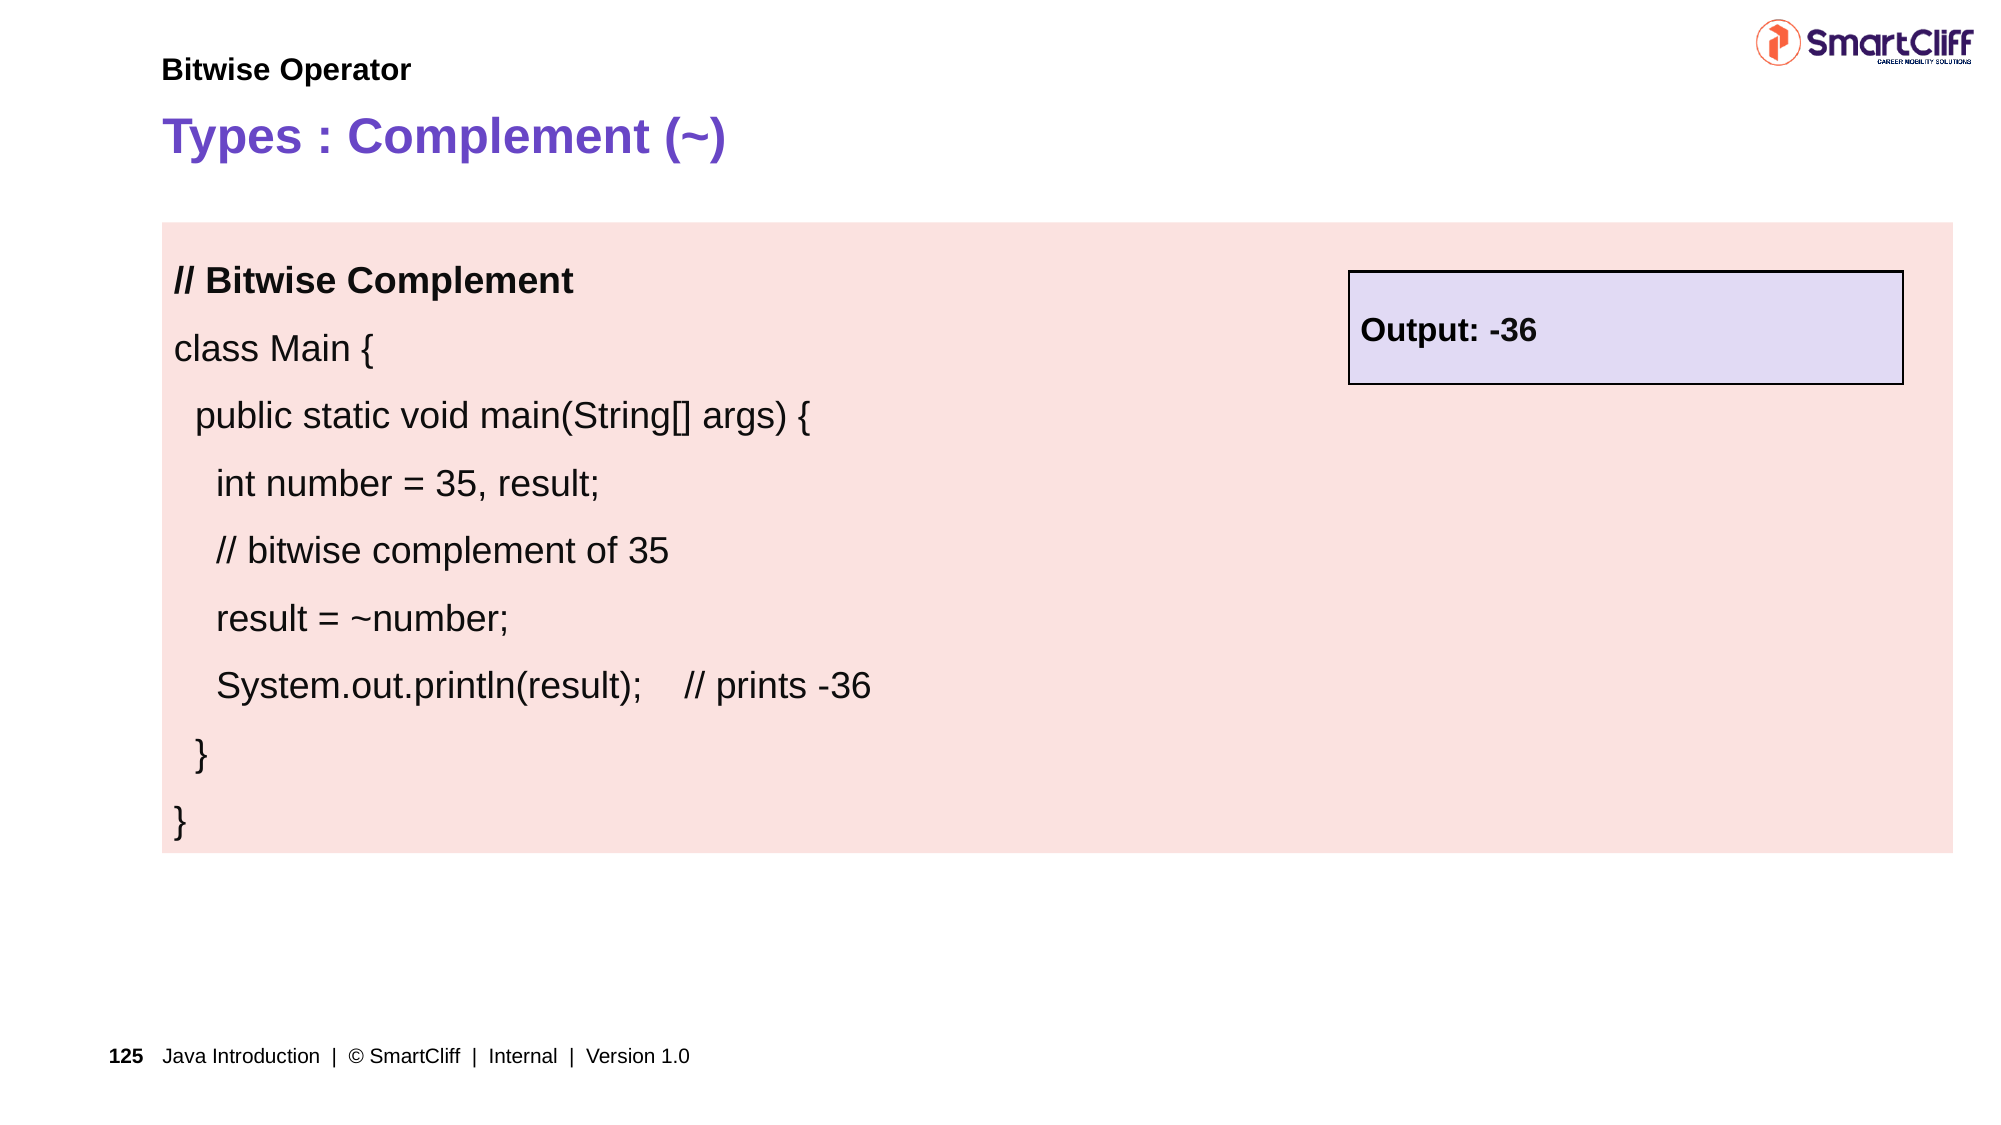

Bitwise Operator
# Types : Complement (~)
// Bitwise Complement
class Main {
  public static void main(String[] args) {
    int number = 35, result;
    // bitwise complement of 35
    result = ~number;
    System.out.println(result);    // prints -36
  }
}
Output: -36
Java Introduction  |  © SmartCliff  |  Internal  |  Version 1.0
125